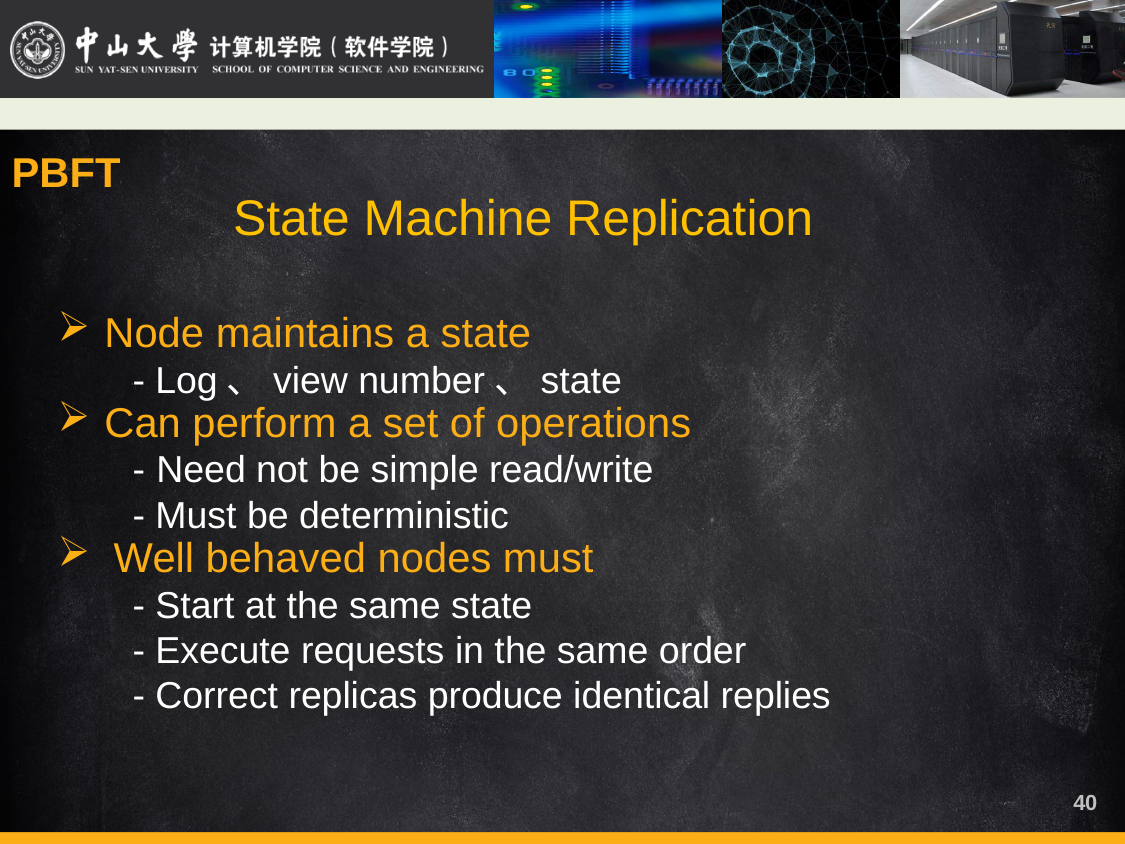

PBFT
 State Machine Replication
Node maintains a state
- Log、view number、state
Can perform a set of operations
- Need not be simple read/write
- Must be deterministic
Well behaved nodes must
- Start at the same state
- Execute requests in the same order
- Correct replicas produce identical replies